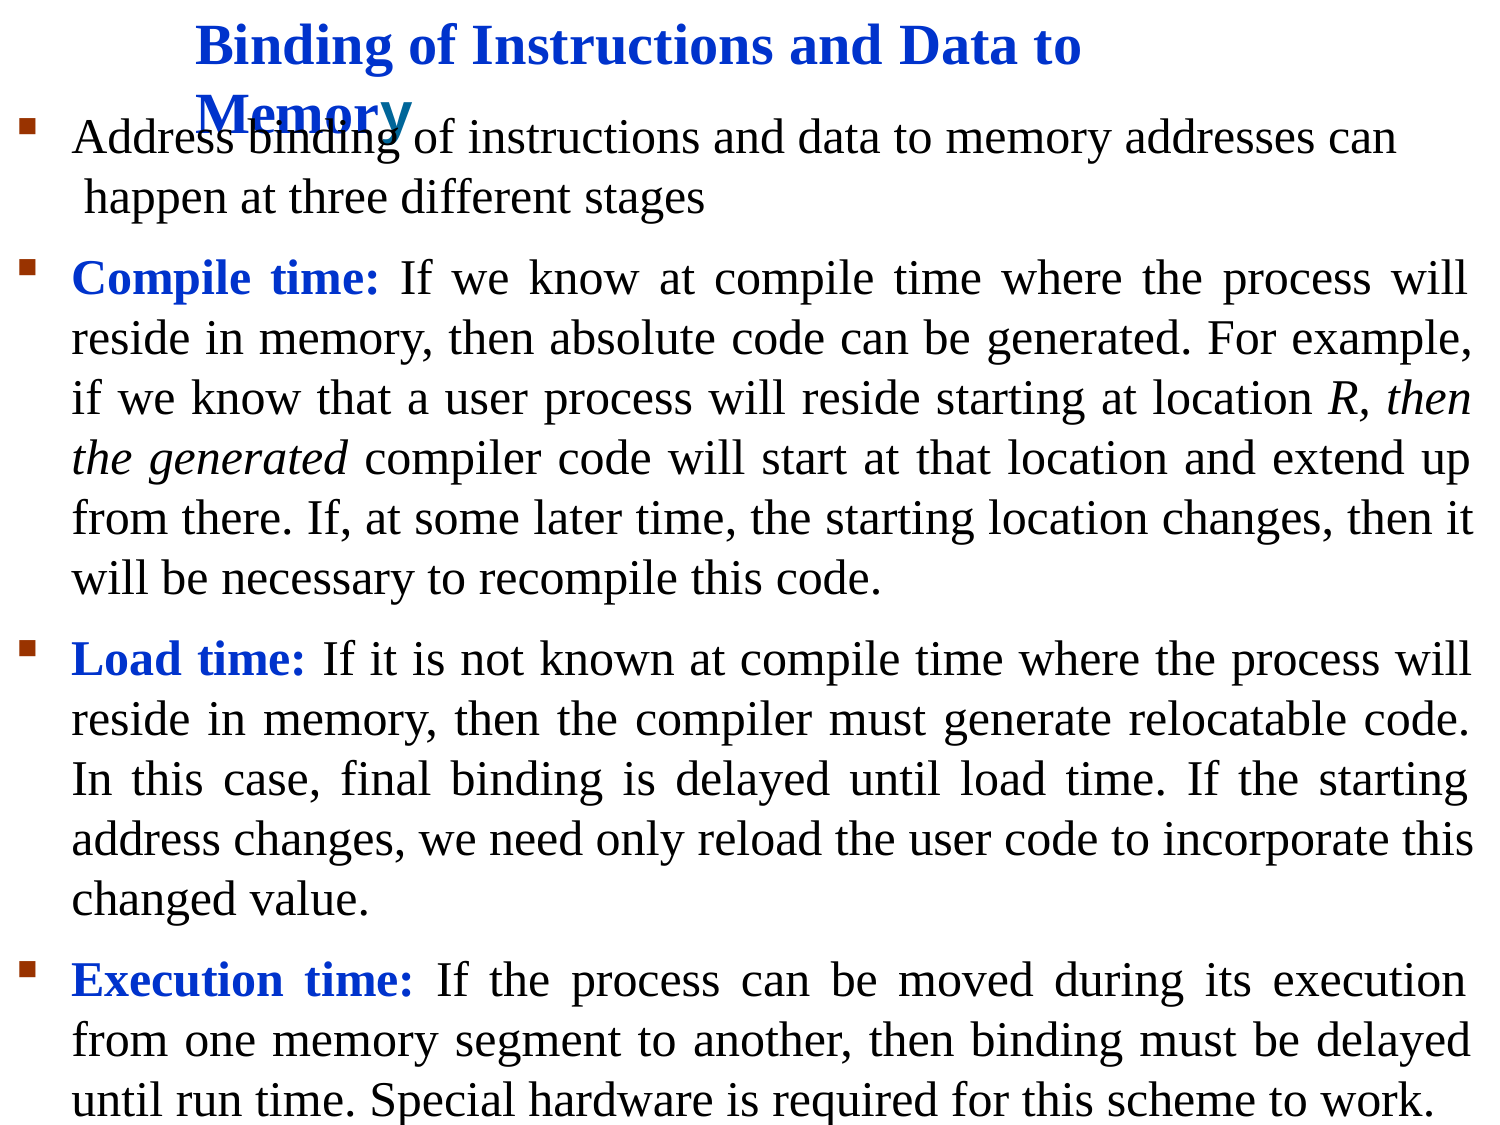

# Binding of Instructions and Data to Memory
Address binding of instructions and data to memory addresses can  happen at three different stages
Compile time: If we know at compile time where the process will  reside in memory, then absolute code can be generated. For example,  if we know that a user process will reside starting at location R, then  the generated compiler code will start at that location and extend up  from there. If, at some later time, the starting location changes, then it  will be necessary to recompile this code.
Load time: If it is not known at compile time where the process will  reside in memory, then the compiler must generate relocatable code.  In this case, final binding is delayed until load time. If the starting  address changes, we need only reload the user code to incorporate this  changed value.
Execution time: If the process can be moved during its execution  from one memory segment to another, then binding must be delayed  until run time. Special hardware is required for this scheme to work.